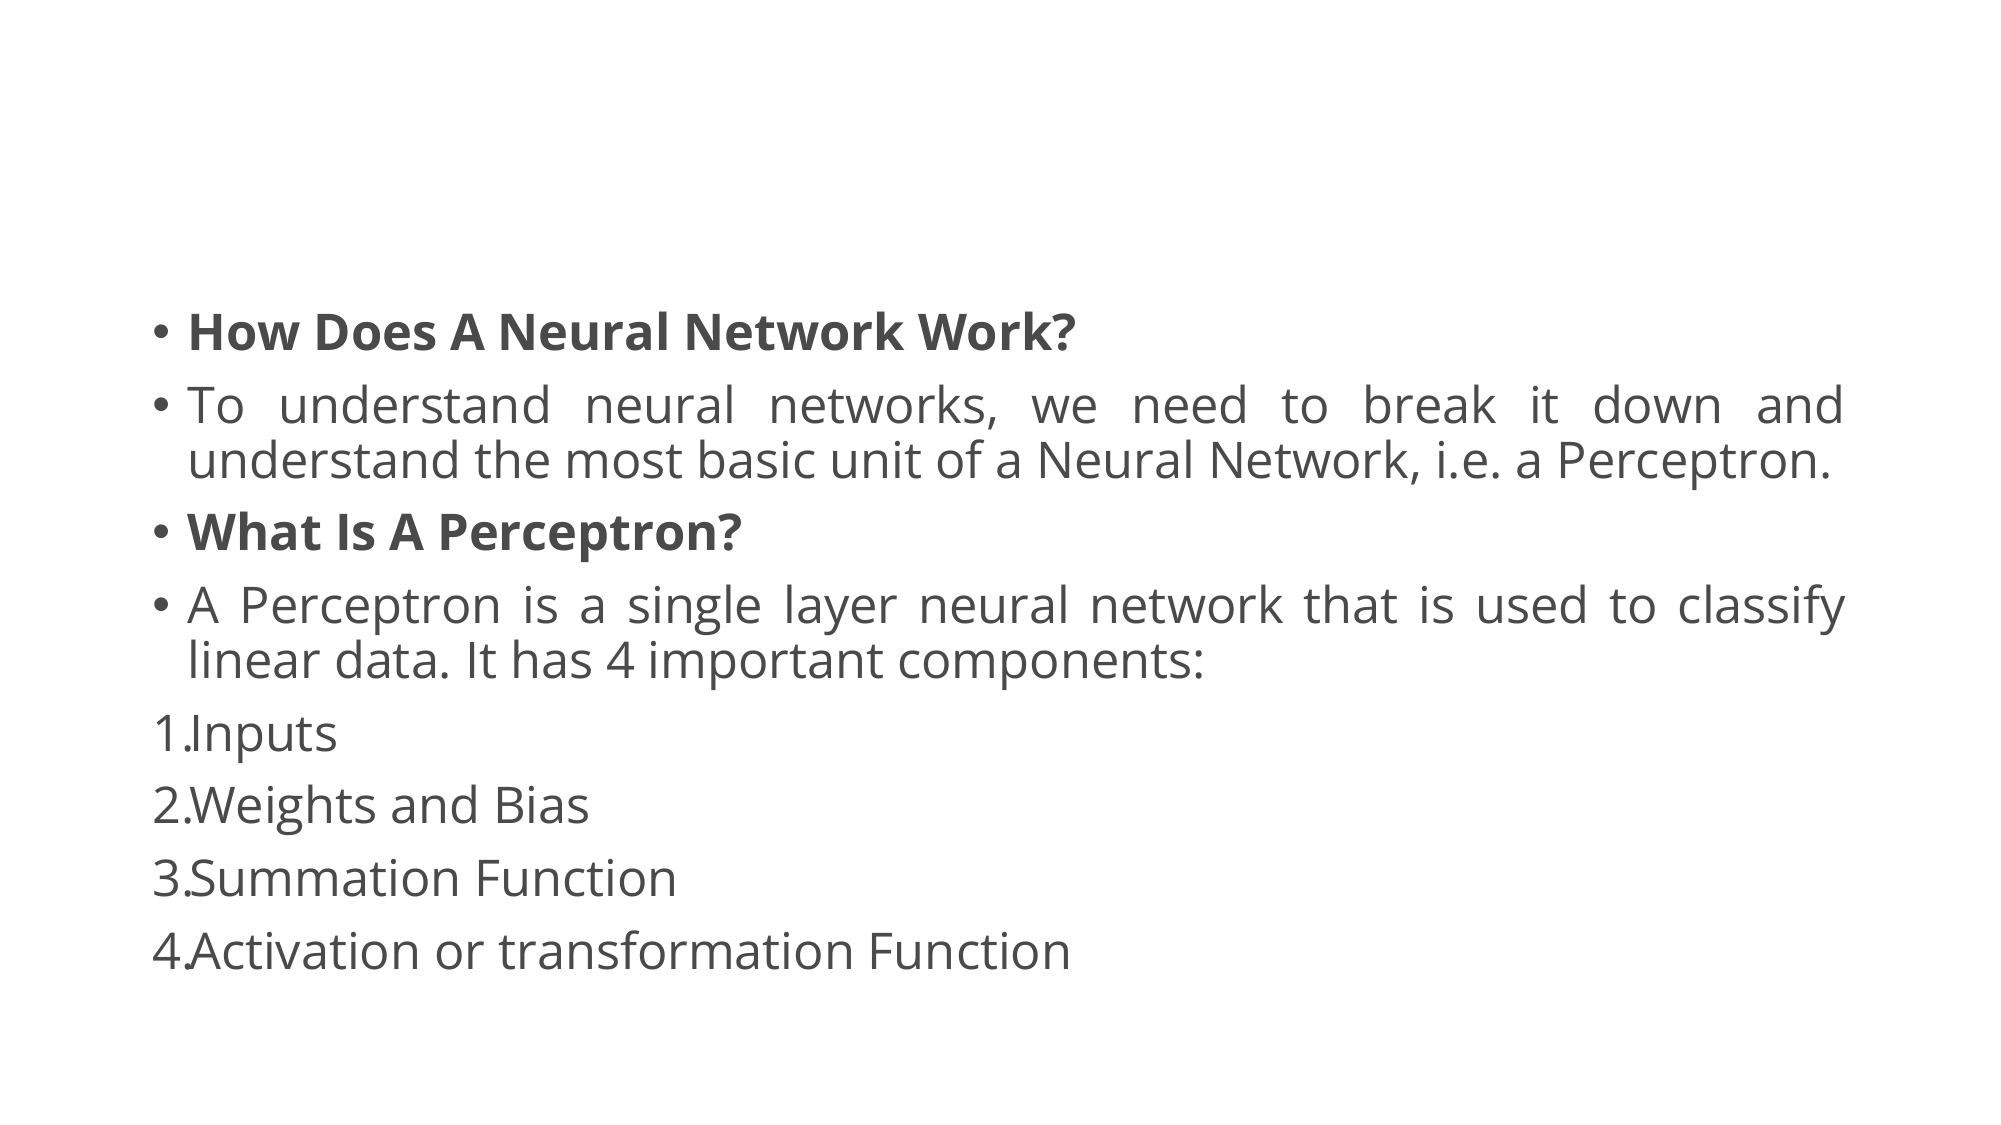

#
How Does A Neural Network Work?
To understand neural networks, we need to break it down and understand the most basic unit of a Neural Network, i.e. a Perceptron.
What Is A Perceptron?
A Perceptron is a single layer neural network that is used to classify linear data. It has 4 important components:
Inputs
Weights and Bias
Summation Function
Activation or transformation Function